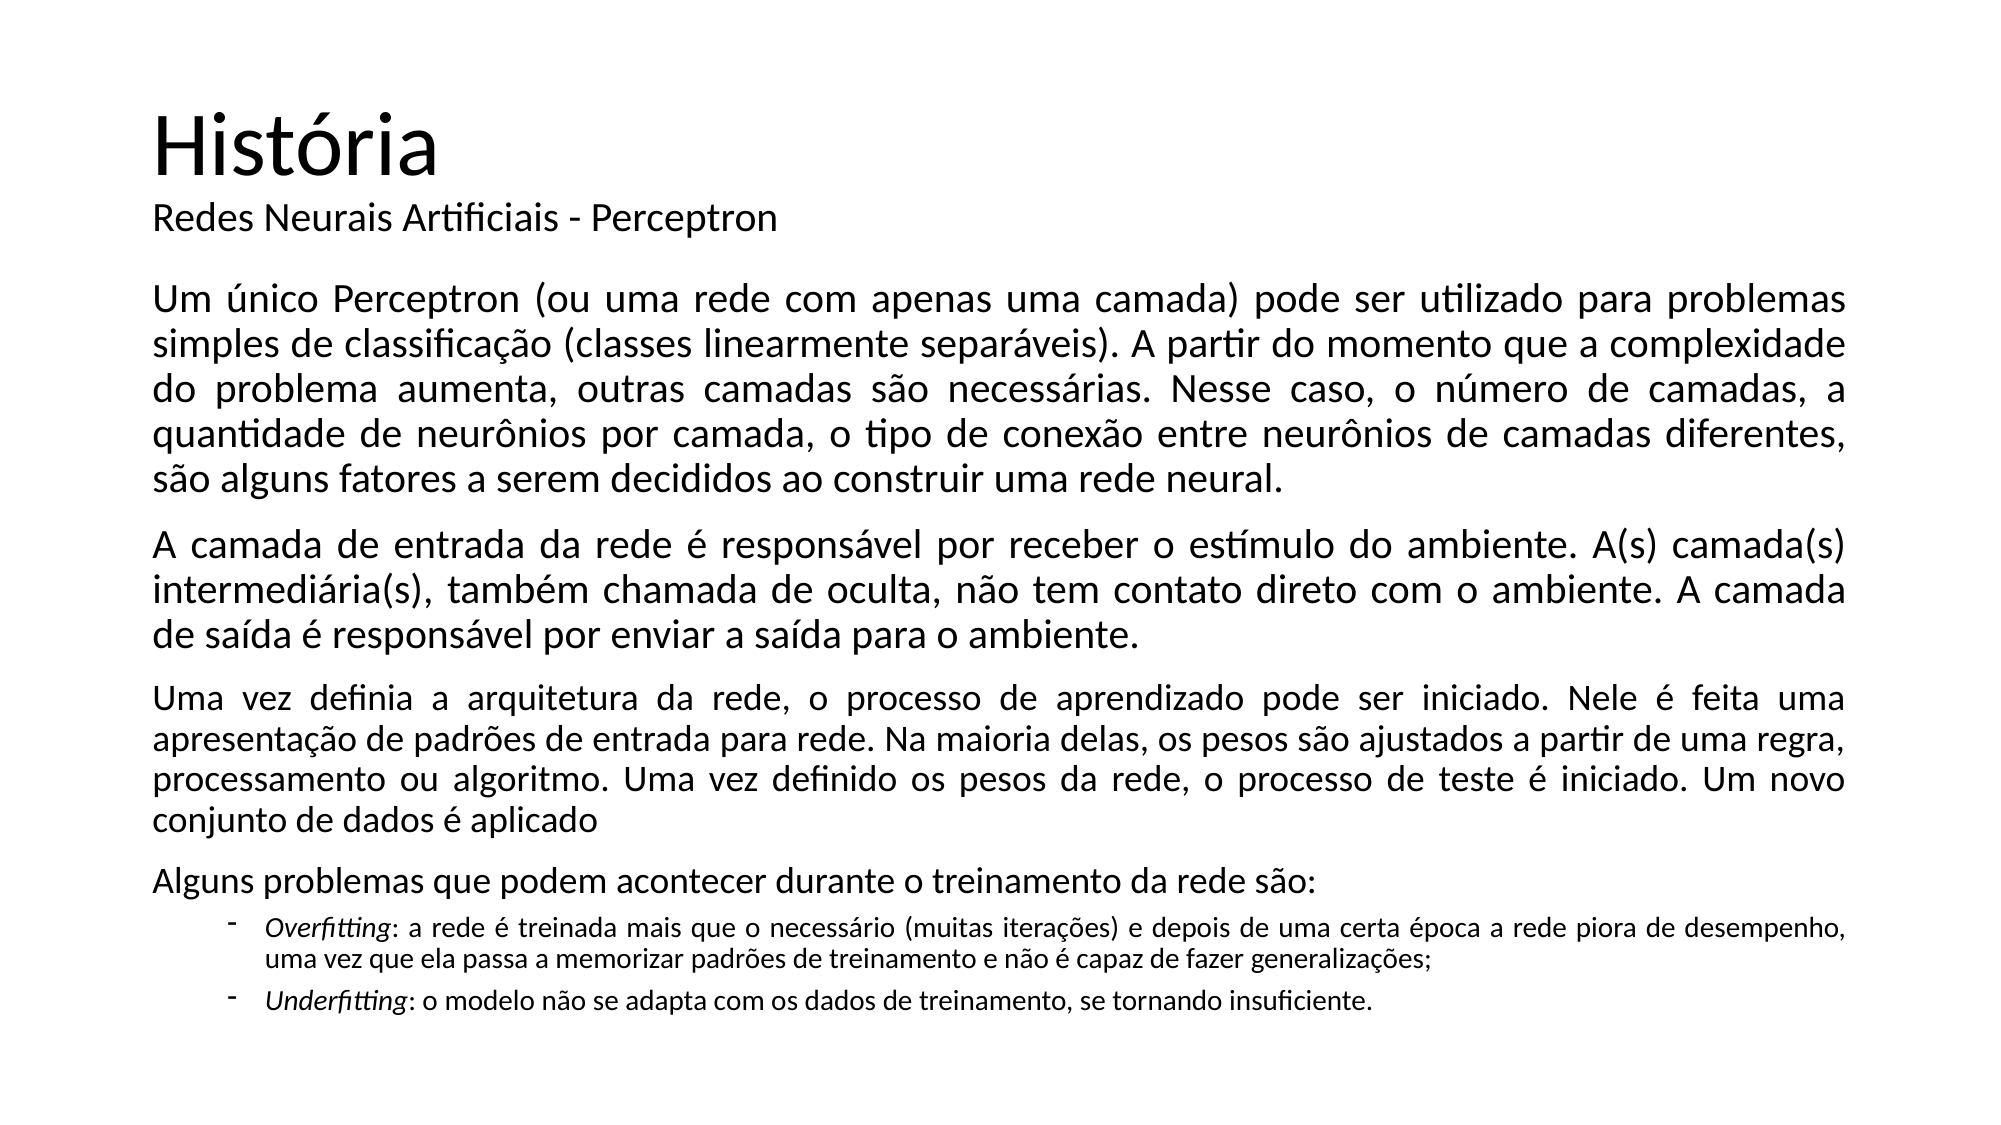

# História Redes Neurais Artificiais - Perceptron
Um único Perceptron (ou uma rede com apenas uma camada) pode ser utilizado para problemas simples de classificação (classes linearmente separáveis). A partir do momento que a complexidade do problema aumenta, outras camadas são necessárias. Nesse caso, o número de camadas, a quantidade de neurônios por camada, o tipo de conexão entre neurônios de camadas diferentes, são alguns fatores a serem decididos ao construir uma rede neural.
A camada de entrada da rede é responsável por receber o estímulo do ambiente. A(s) camada(s) intermediária(s), também chamada de oculta, não tem contato direto com o ambiente. A camada de saída é responsável por enviar a saída para o ambiente.
Uma vez definia a arquitetura da rede, o processo de aprendizado pode ser iniciado. Nele é feita uma apresentação de padrões de entrada para rede. Na maioria delas, os pesos são ajustados a partir de uma regra, processamento ou algoritmo. Uma vez definido os pesos da rede, o processo de teste é iniciado. Um novo conjunto de dados é aplicado
Alguns problemas que podem acontecer durante o treinamento da rede são:
Overfitting: a rede é treinada mais que o necessário (muitas iterações) e depois de uma certa época a rede piora de desempenho, uma vez que ela passa a memorizar padrões de treinamento e não é capaz de fazer generalizações;
Underfitting: o modelo não se adapta com os dados de treinamento, se tornando insuficiente.